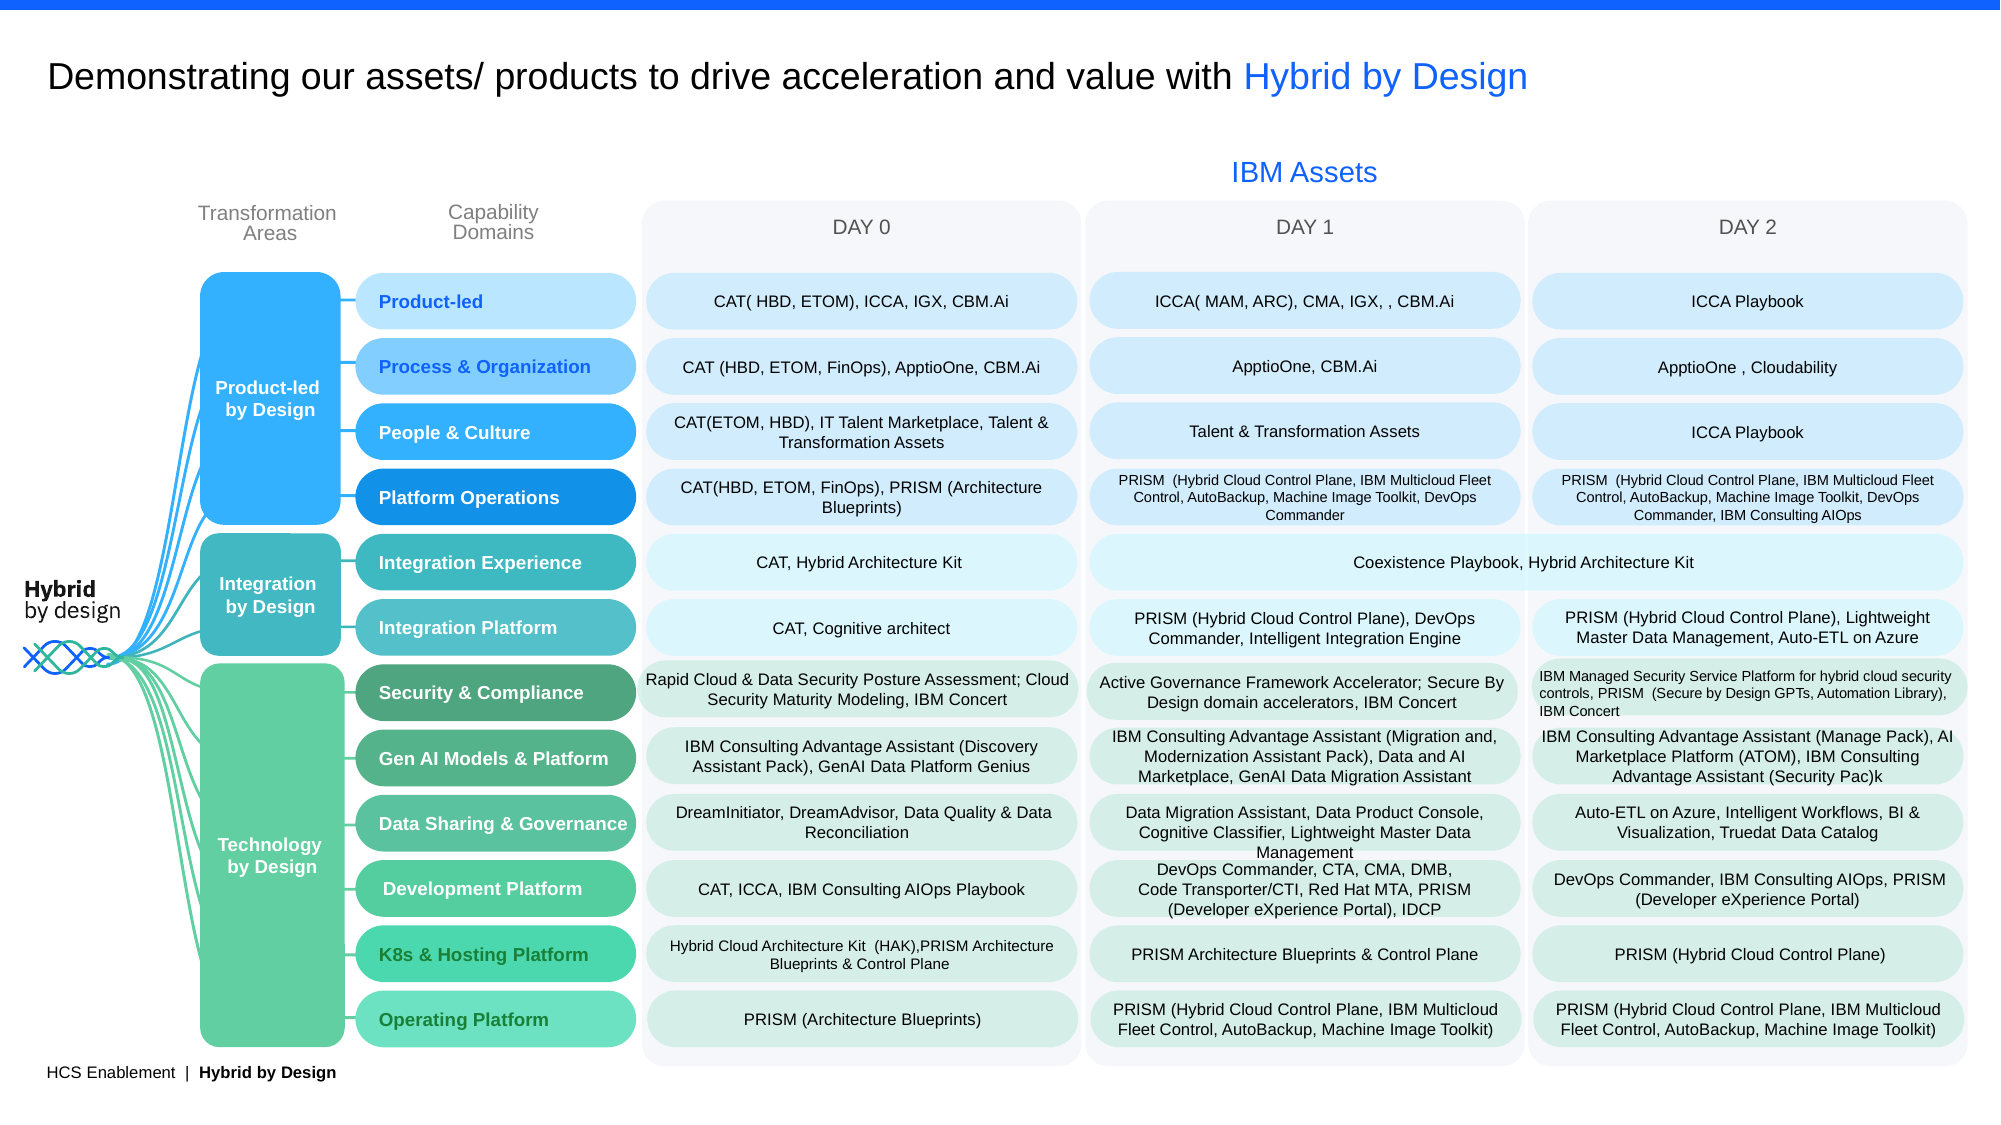

# Demonstrating our assets/ products to drive acceleration and value with Hybrid by Design
IBM Assets

DAY 0

DAY 1

DAY 2
Capability
Domains
Transformation
Areas

ICCA( MAM, ARC), CMA, IGX, , CBM.Ai

CAT( HBD, ETOM), ICCA, IGX, CBM.Ai

ICCA Playbook
Product-led

ApptioOne, CBM.Ai

CAT (HBD, ETOM, FinOps), ApptioOne, CBM.Ai

ApptioOne , Cloudability

Process & Organization
Product-led
by Design

Talent & Transformation Assets

CAT(ETOM, HBD), IT Talent Marketplace, Talent & Transformation Assets

ICCA Playbook

People & Culture

CAT(HBD, ETOM, FinOps), PRISM (Architecture Blueprints)

PRISM  (Hybrid Cloud Control Plane, IBM Multicloud Fleet Control, AutoBackup, Machine Image Toolkit, DevOps Commander

PRISM  (Hybrid Cloud Control Plane, IBM Multicloud Fleet Control, AutoBackup, Machine Image Toolkit, DevOps Commander, IBM Consulting AIOps
Platform Operations

CAT, Hybrid Architecture Kit

Coexistence Playbook, Hybrid Architecture Kit
Integration Experience
Integration
by Design

CAT, Cognitive architect

PRISM (Hybrid Cloud Control Plane), DevOps Commander, Intelligent Integration Engine

PRISM (Hybrid Cloud Control Plane), Lightweight Master Data Management, Auto-ETL on Azure
Integration Platform

IBM Managed Security Service Platform for hybrid cloud security controls, PRISM  (Secure by Design GPTs, Automation Library), IBM Concert

Rapid Cloud & Data Security Posture Assessment; Cloud Security Maturity Modeling, IBM Concert

Active Governance Framework Accelerator; Secure By Design domain accelerators, IBM Concert

Security & Compliance
IBM Consulting Advantage Assistant (Migration and, Modernization Assistant Pack), Data and AI Marketplace, GenAI Data Migration Assistant

IBM Consulting Advantage Assistant (Manage Pack), AI Marketplace Platform (ATOM), IBM Consulting Advantage Assistant (Security Pac)k

IBM Consulting Advantage Assistant (Discovery Assistant Pack), GenAI Data Platform Genius

Gen AI Models & Platform

 DreamInitiator, DreamAdvisor, Data Quality & Data Reconciliation

Data Migration Assistant, Data Product Console, Cognitive Classifier, Lightweight Master Data Management

Auto-ETL on Azure, Intelligent Workflows, BI & Visualization, Truedat Data Catalog

Data Sharing & Governance
Technology
by Design
DevOps Commander, CTA, CMA, DMB,
Code Transporter/CTI, Red Hat MTA, PRISM (Developer eXperience Portal), IDCP

CAT, ICCA, IBM Consulting AIOps Playbook

 DevOps Commander, IBM Consulting AIOps, PRISM (Developer eXperience Portal)
Development Platform

Hybrid Cloud Architecture Kit  (HAK),PRISM Architecture Blueprints & Control Plane

PRISM Architecture Blueprints & Control Plane

 PRISM (Hybrid Cloud Control Plane)
K8s & Hosting Platform

PRISM (Architecture Blueprints)

PRISM (Hybrid Cloud Control Plane, IBM Multicloud Fleet Control, AutoBackup, Machine Image Toolkit)

PRISM (Hybrid Cloud Control Plane, IBM Multicloud Fleet Control, AutoBackup, Machine Image Toolkit)

Operating Platform
HCS Enablement  |  Hybrid by Design